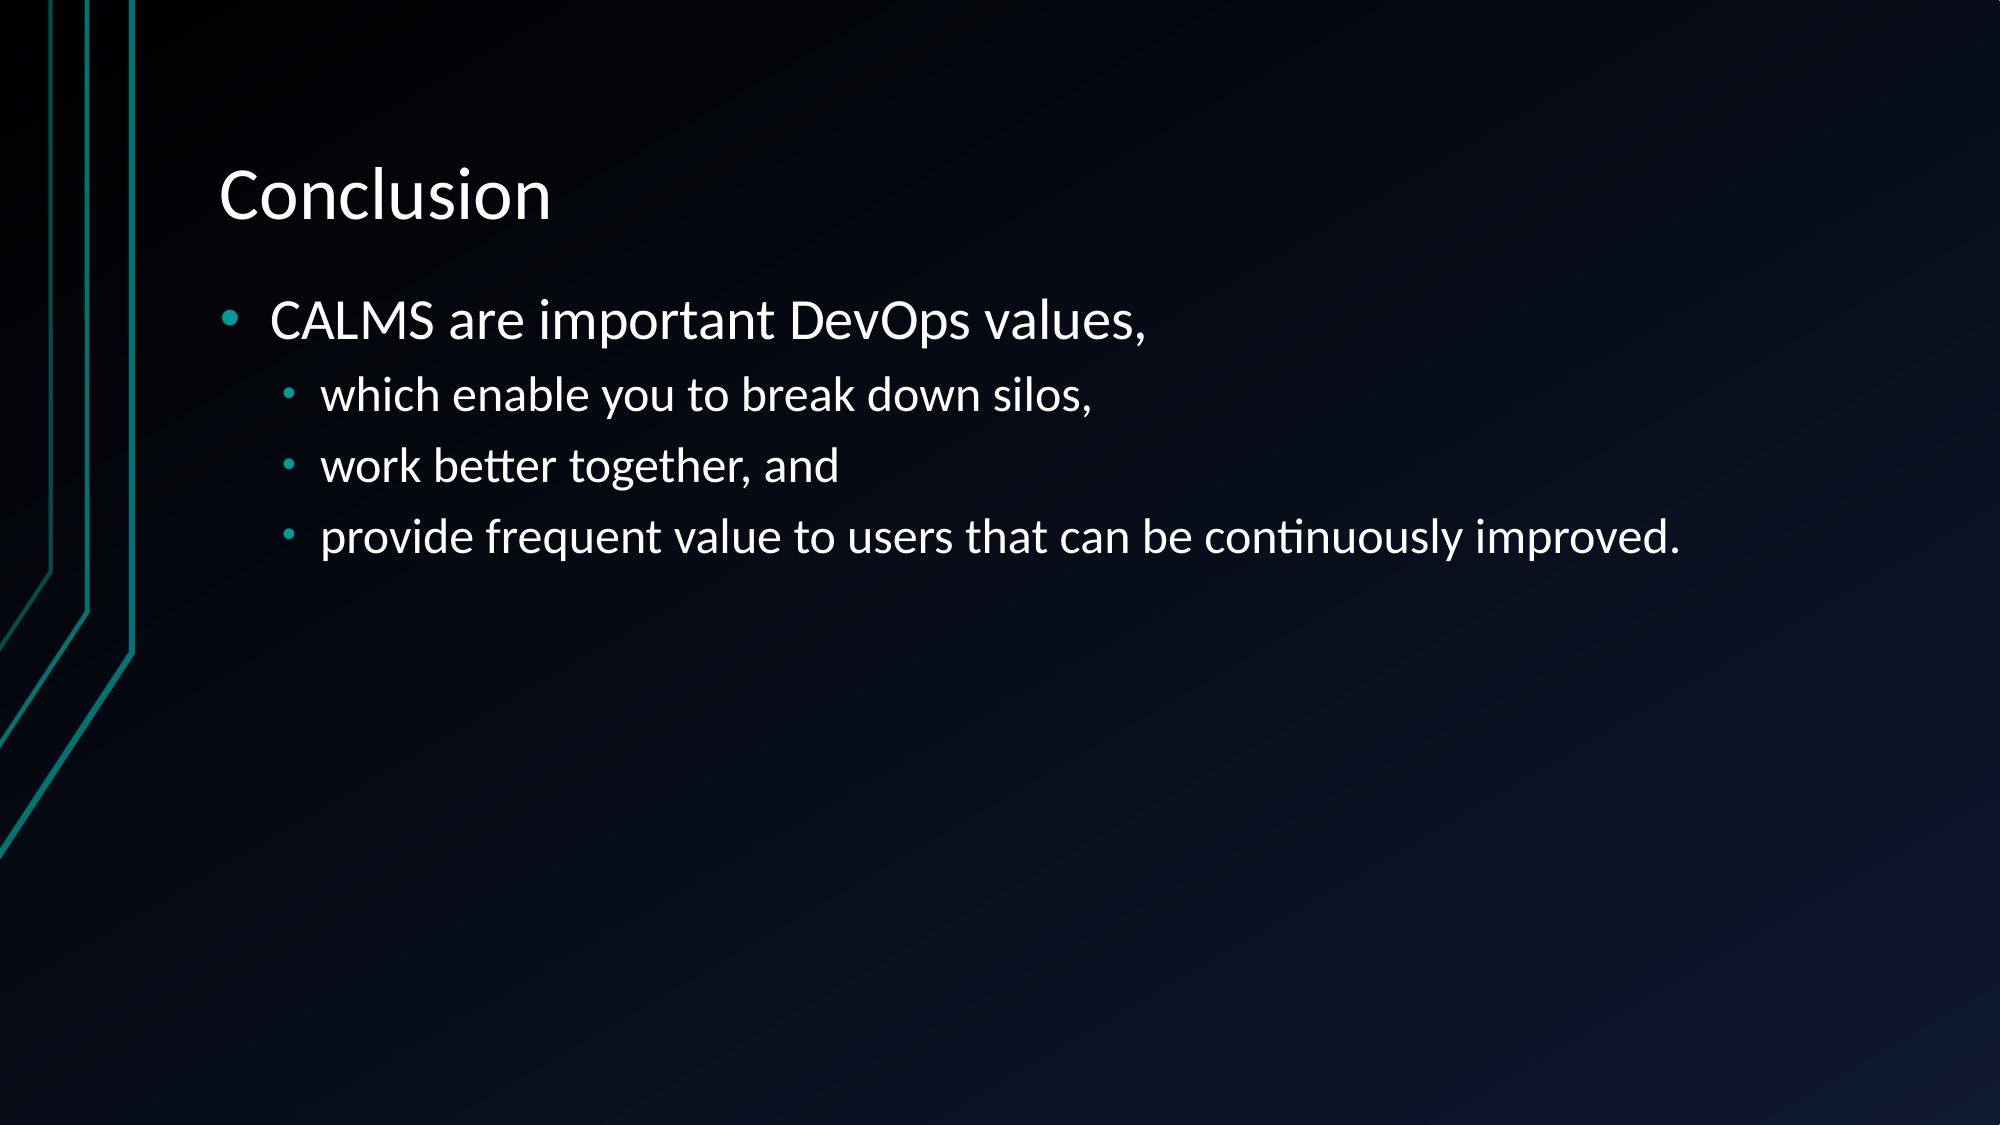

# Conclusion
CALMS are important DevOps values,
which enable you to break down silos,
work better together, and
provide frequent value to users that can be continuously improved.